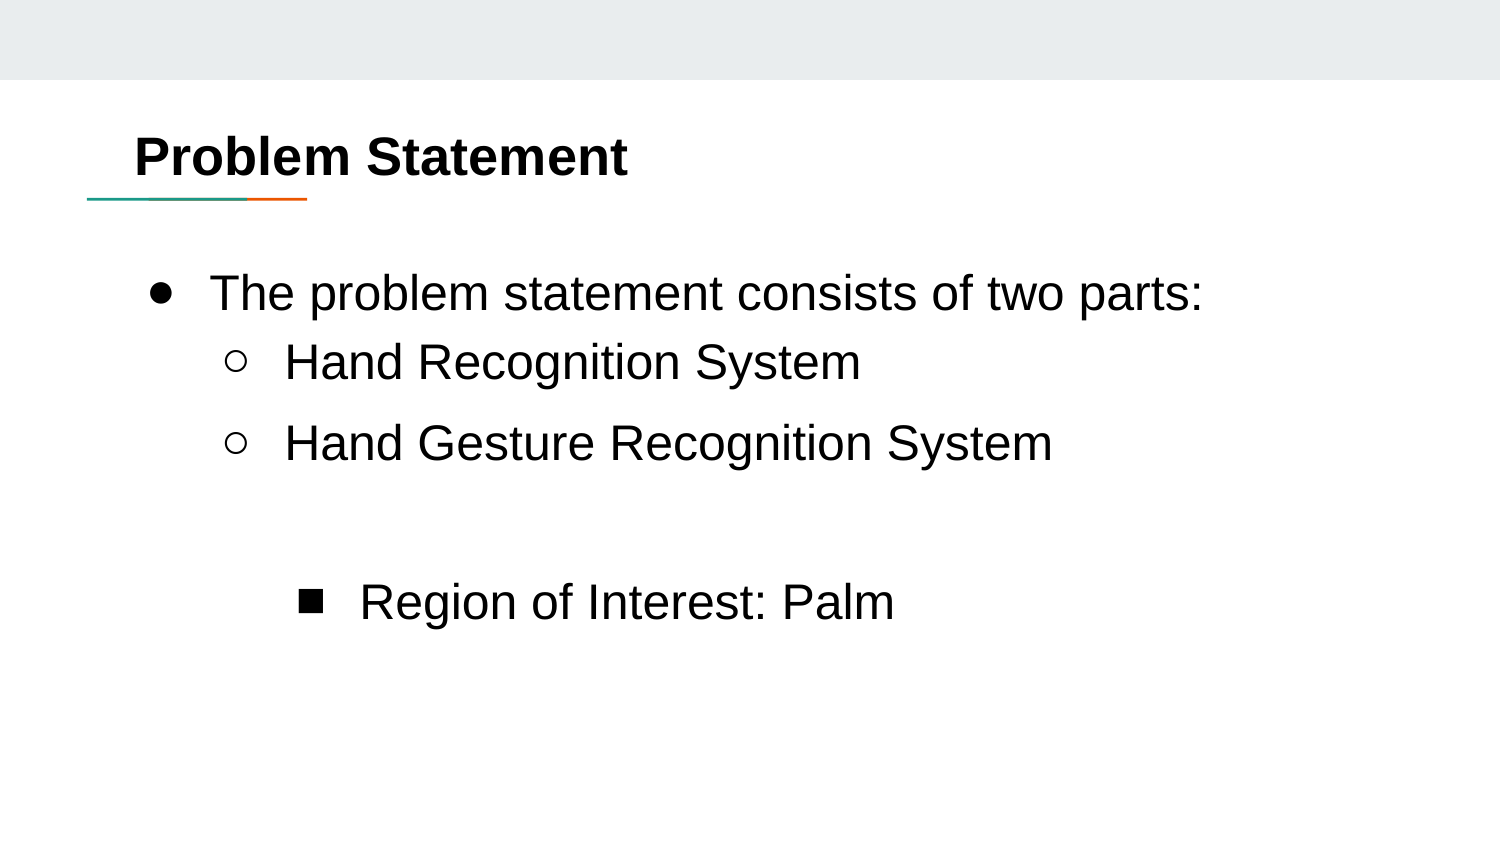

# Problem Statement
The problem statement consists of two parts:
Hand Recognition System
Hand Gesture Recognition System

Region of Interest: Palm